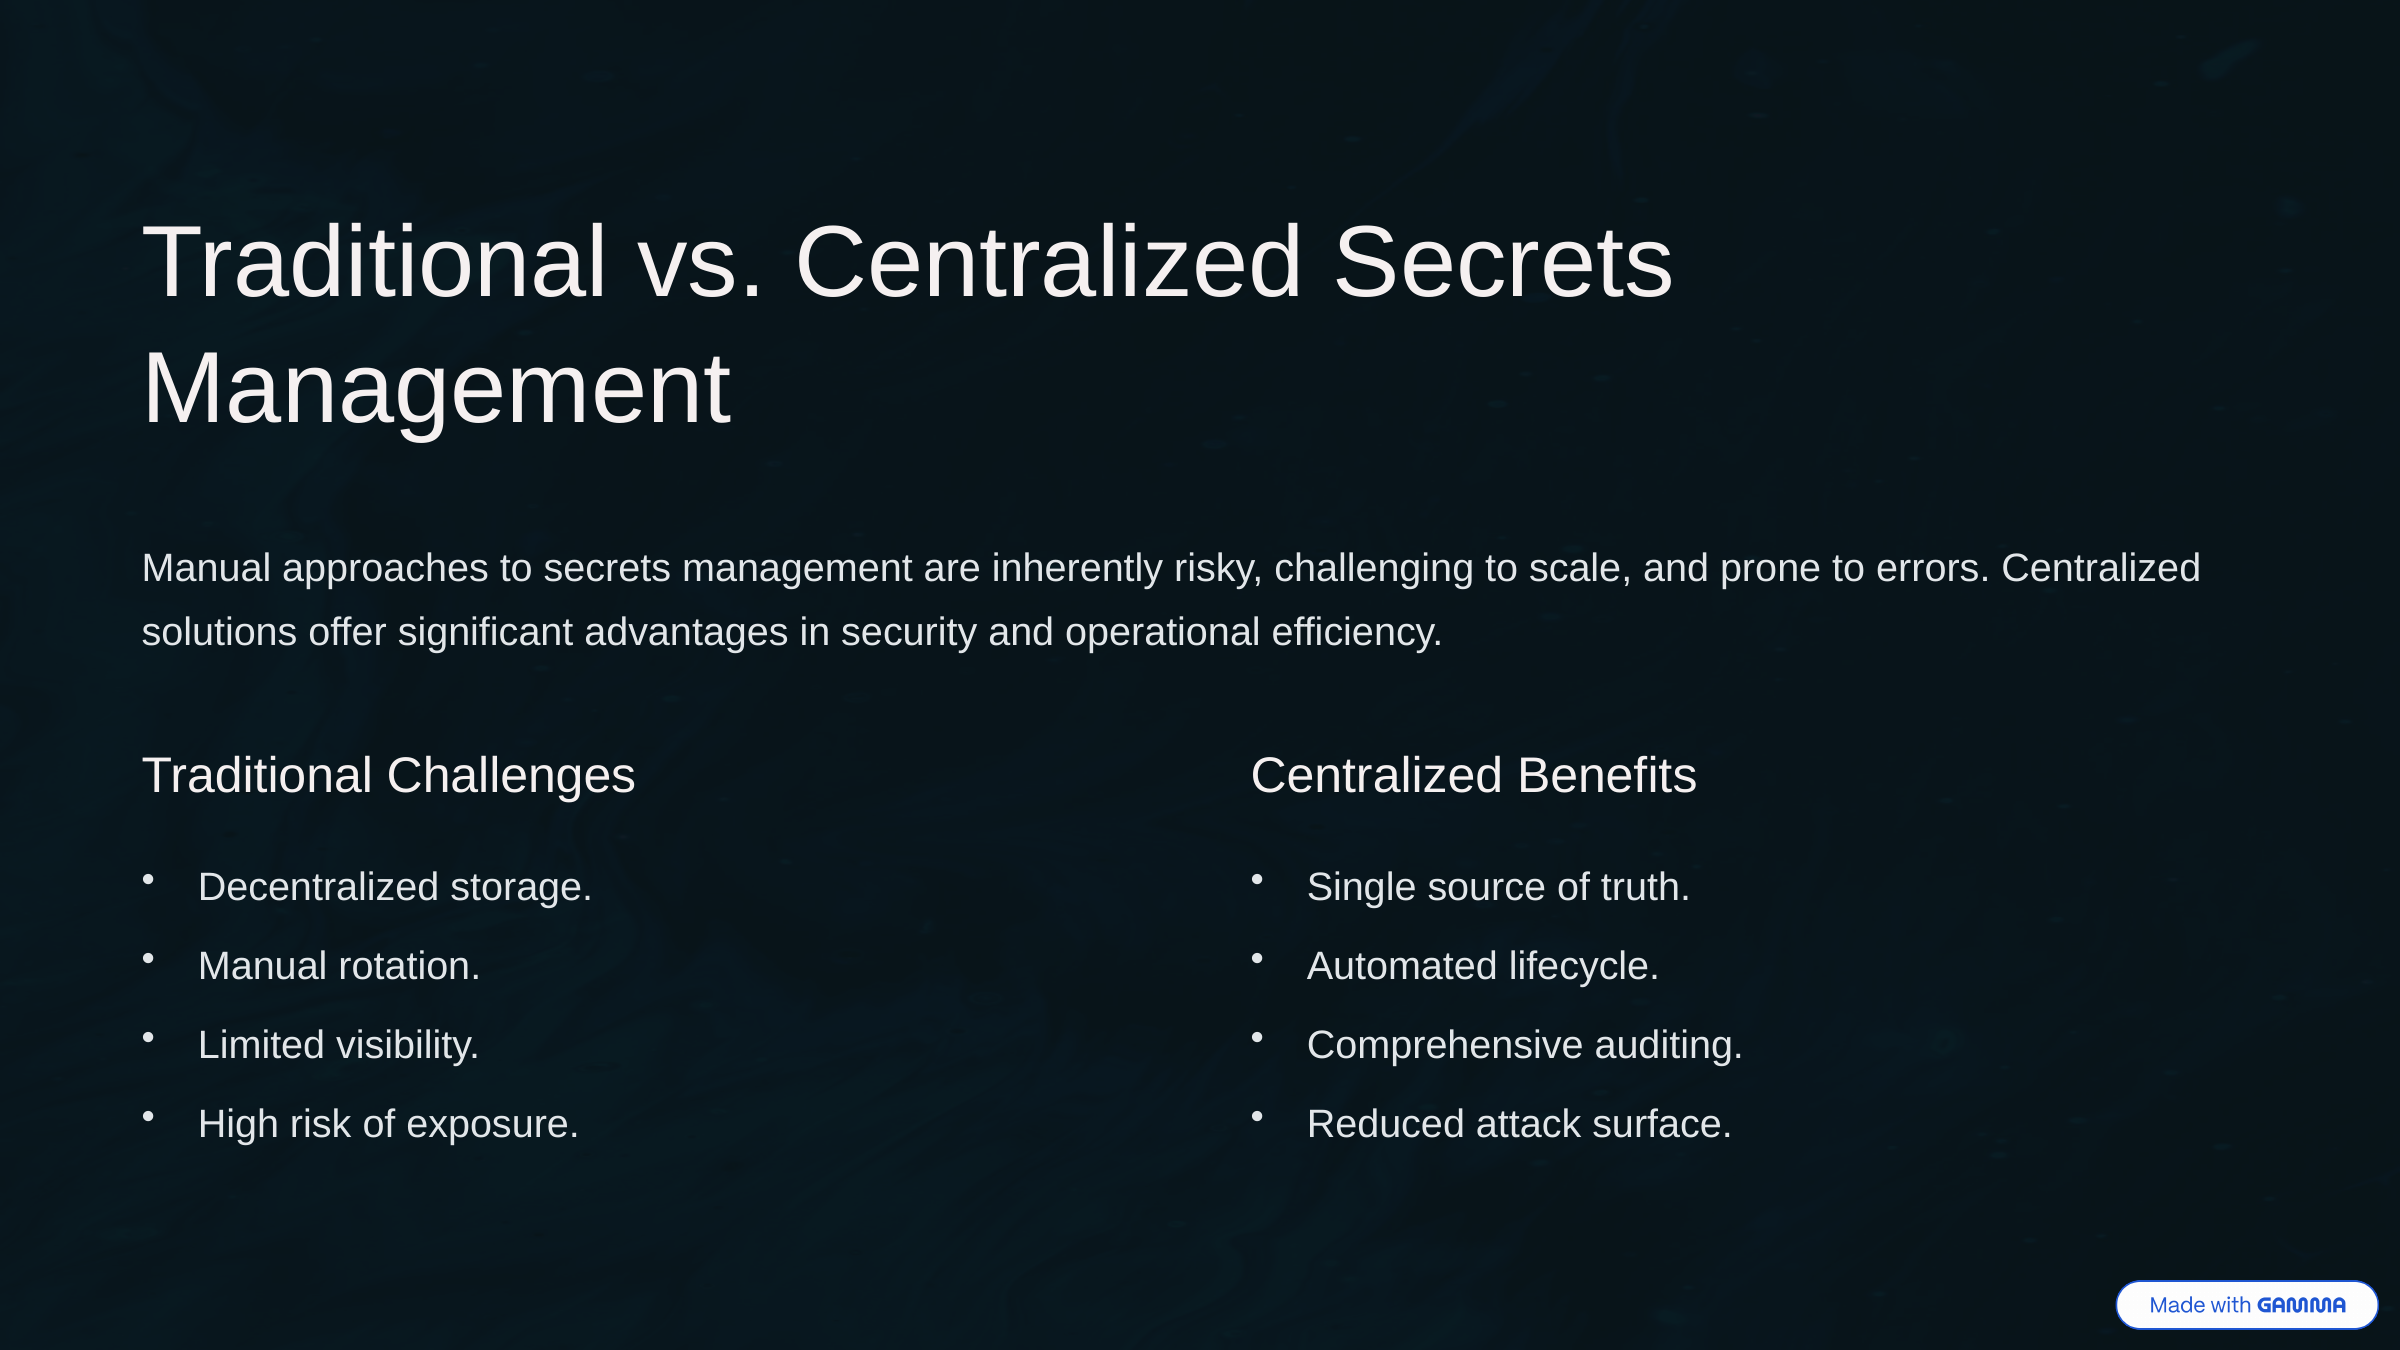

Traditional vs. Centralized Secrets Management
Manual approaches to secrets management are inherently risky, challenging to scale, and prone to errors. Centralized solutions offer significant advantages in security and operational efficiency.
Traditional Challenges
Centralized Benefits
Decentralized storage.
Single source of truth.
Manual rotation.
Automated lifecycle.
Limited visibility.
Comprehensive auditing.
High risk of exposure.
Reduced attack surface.